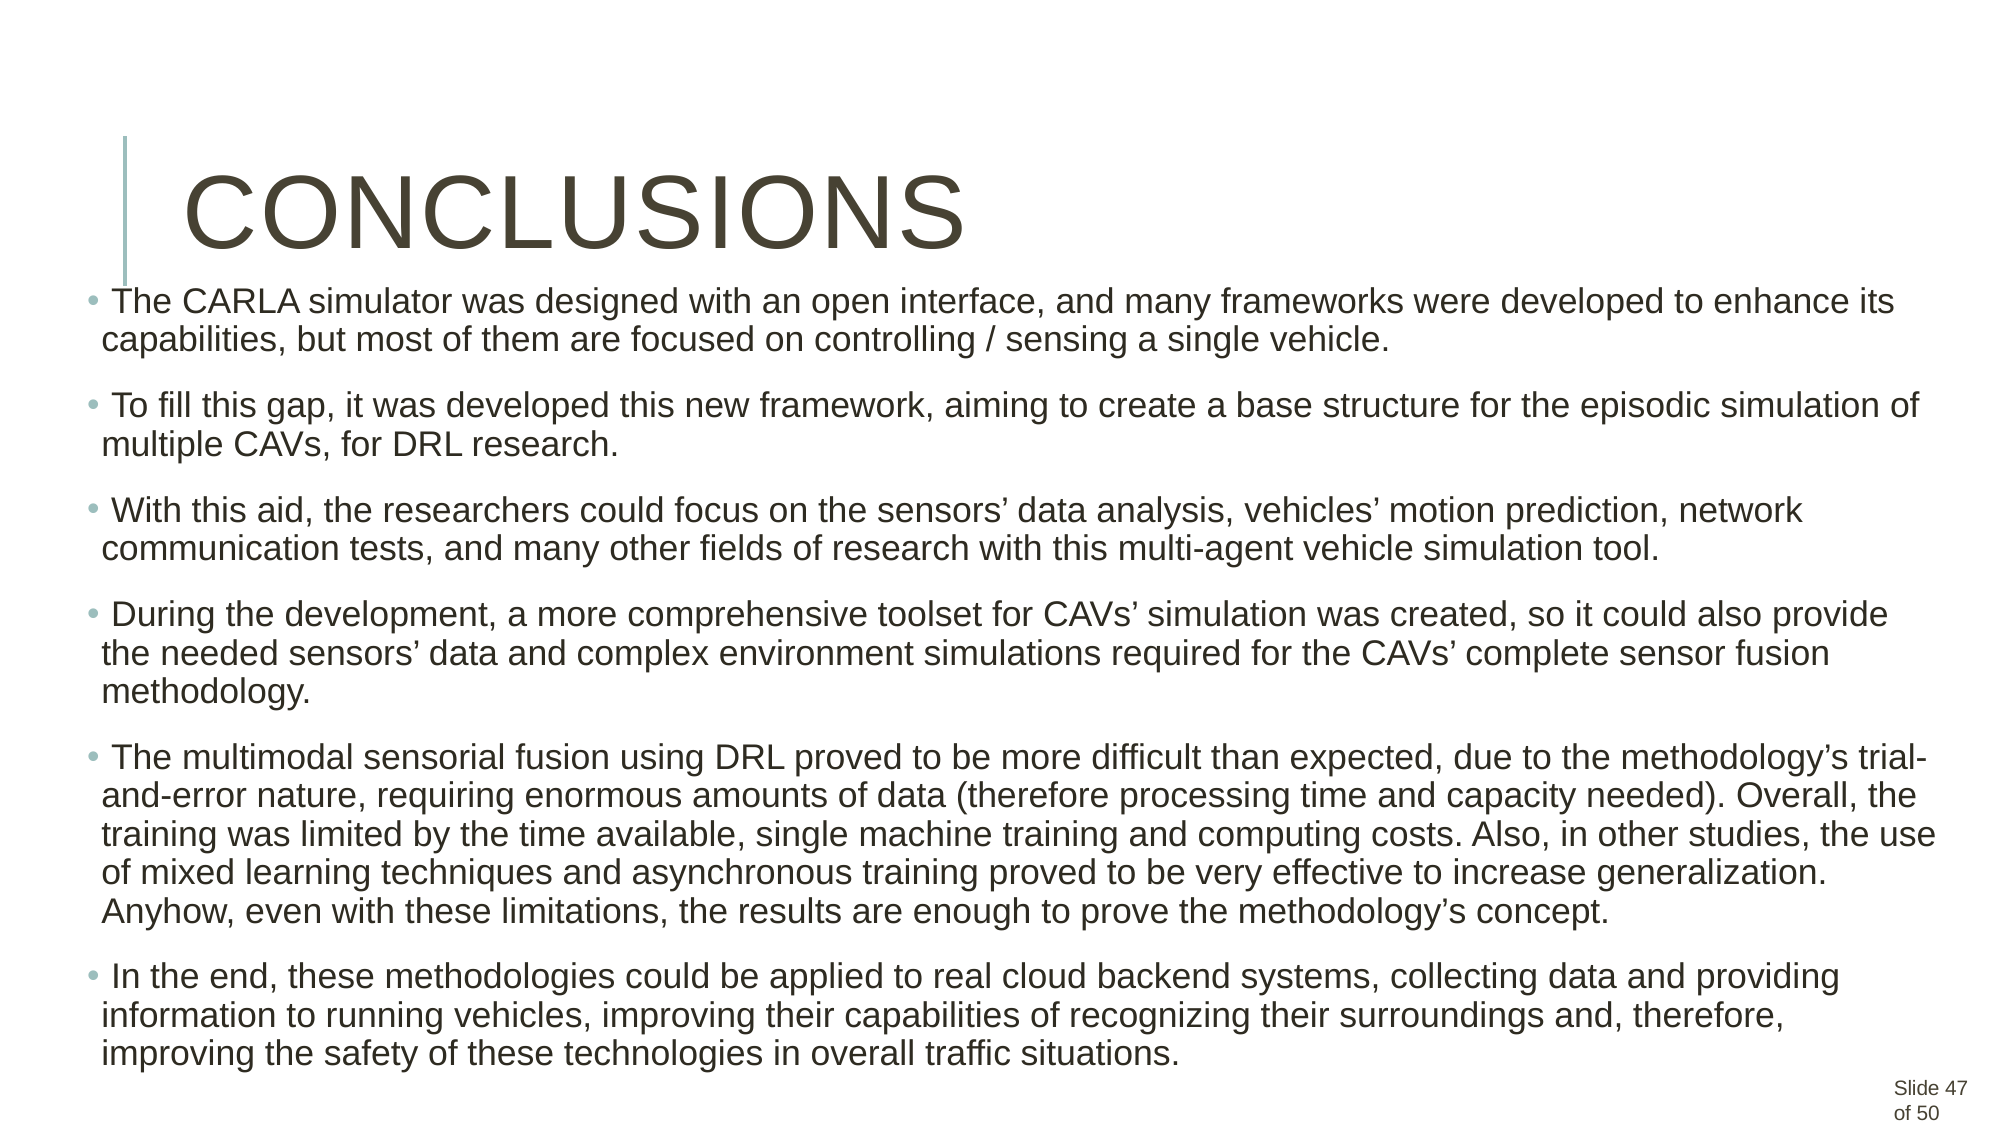

# conclusions
 The CARLA simulator was designed with an open interface, and many frameworks were developed to enhance its capabilities, but most of them are focused on controlling / sensing a single vehicle.
 To fill this gap, it was developed this new framework, aiming to create a base structure for the episodic simulation of multiple CAVs, for DRL research.
 With this aid, the researchers could focus on the sensors’ data analysis, vehicles’ motion prediction, network communication tests, and many other fields of research with this multi-agent vehicle simulation tool.
 During the development, a more comprehensive toolset for CAVs’ simulation was created, so it could also provide the needed sensors’ data and complex environment simulations required for the CAVs’ complete sensor fusion methodology.
 The multimodal sensorial fusion using DRL proved to be more difficult than expected, due to the methodology’s trial-and-error nature, requiring enormous amounts of data (therefore processing time and capacity needed). Overall, the training was limited by the time available, single machine training and computing costs. Also, in other studies, the use of mixed learning techniques and asynchronous training proved to be very effective to increase generalization. Anyhow, even with these limitations, the results are enough to prove the methodology’s concept.
 In the end, these methodologies could be applied to real cloud backend systems, collecting data and providing information to running vehicles, improving their capabilities of recognizing their surroundings and, therefore, improving the safety of these technologies in overall traffic situations.
Slide 47 of 50